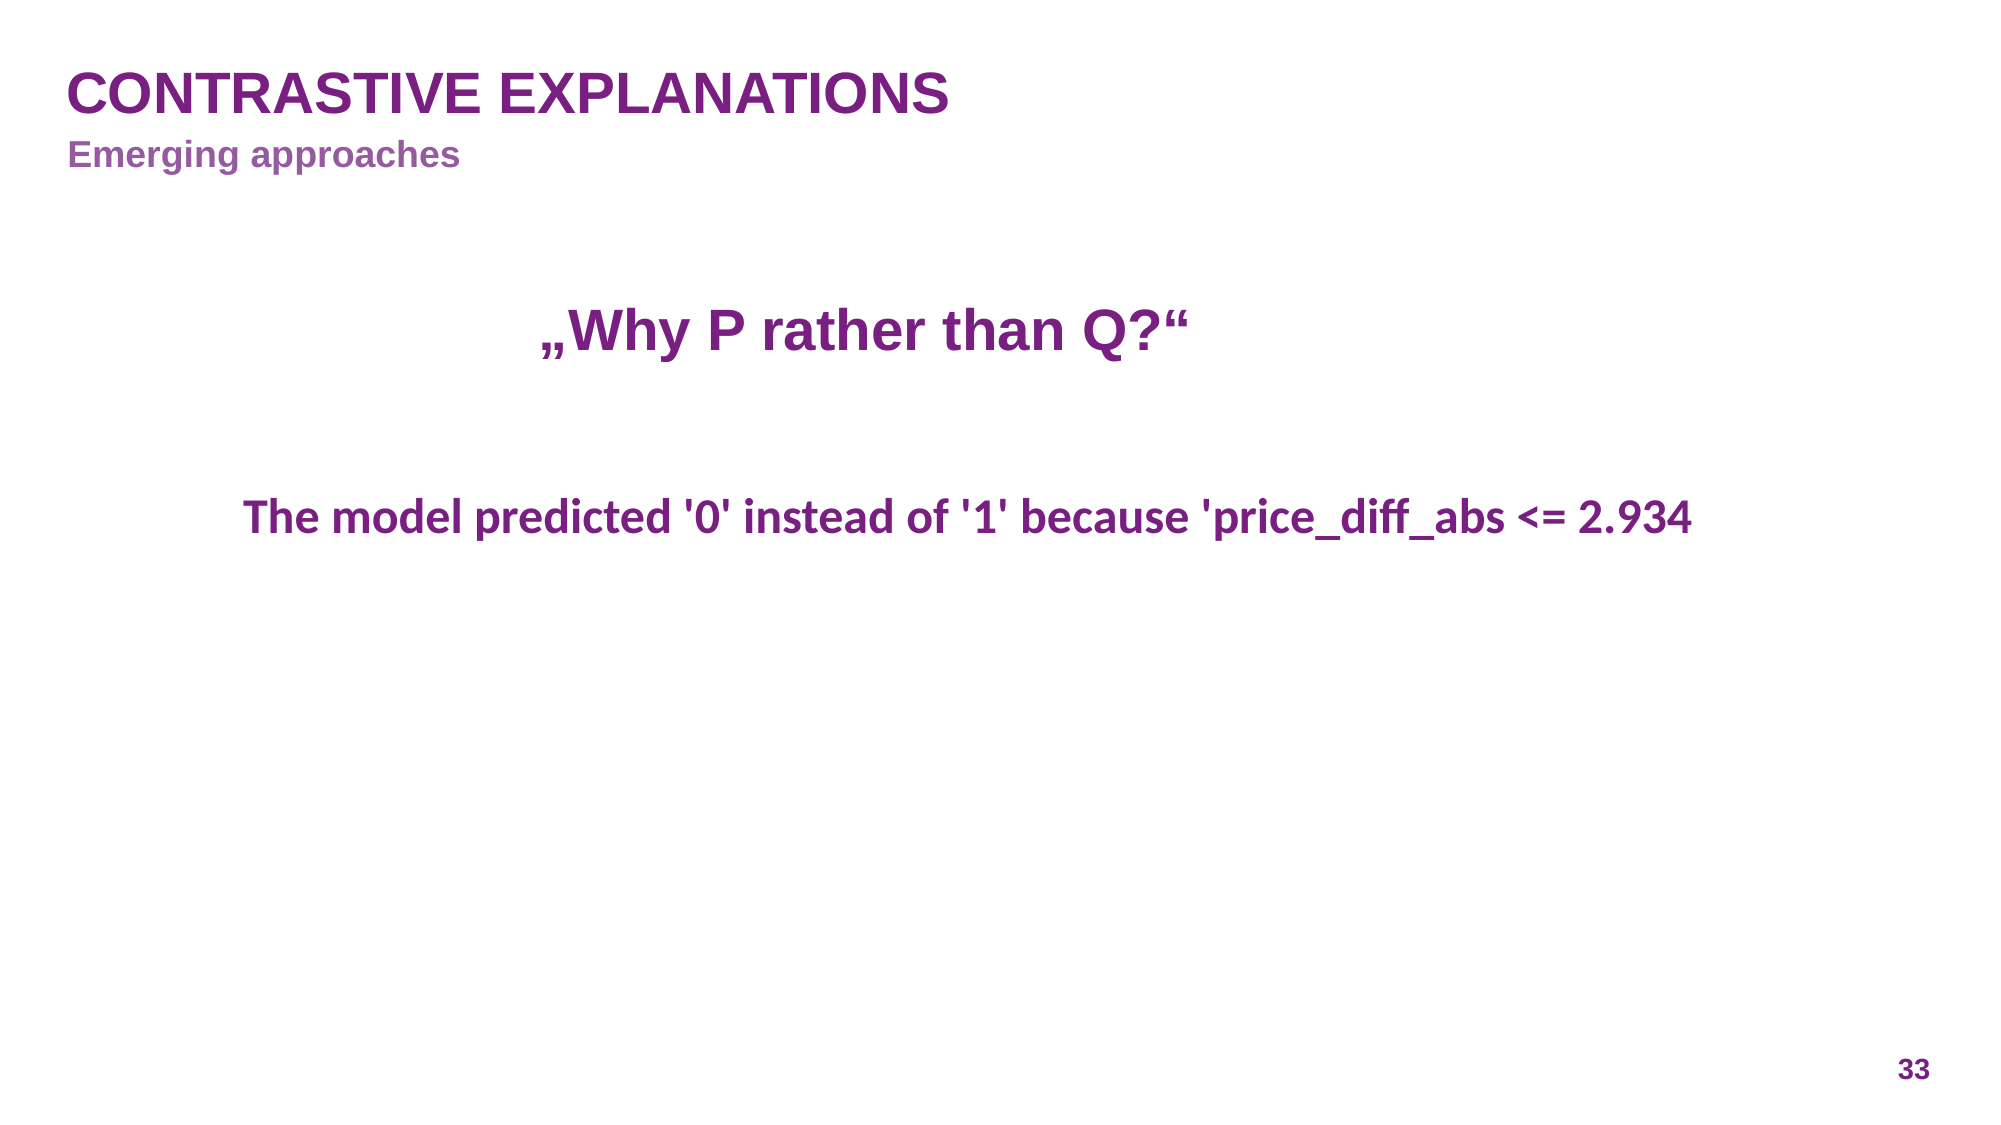

# Contrastive explanations
Emerging approaches
„Why P rather than Q?“
The model predicted '0' instead of '1' because 'price_diff_abs <= 2.934
33